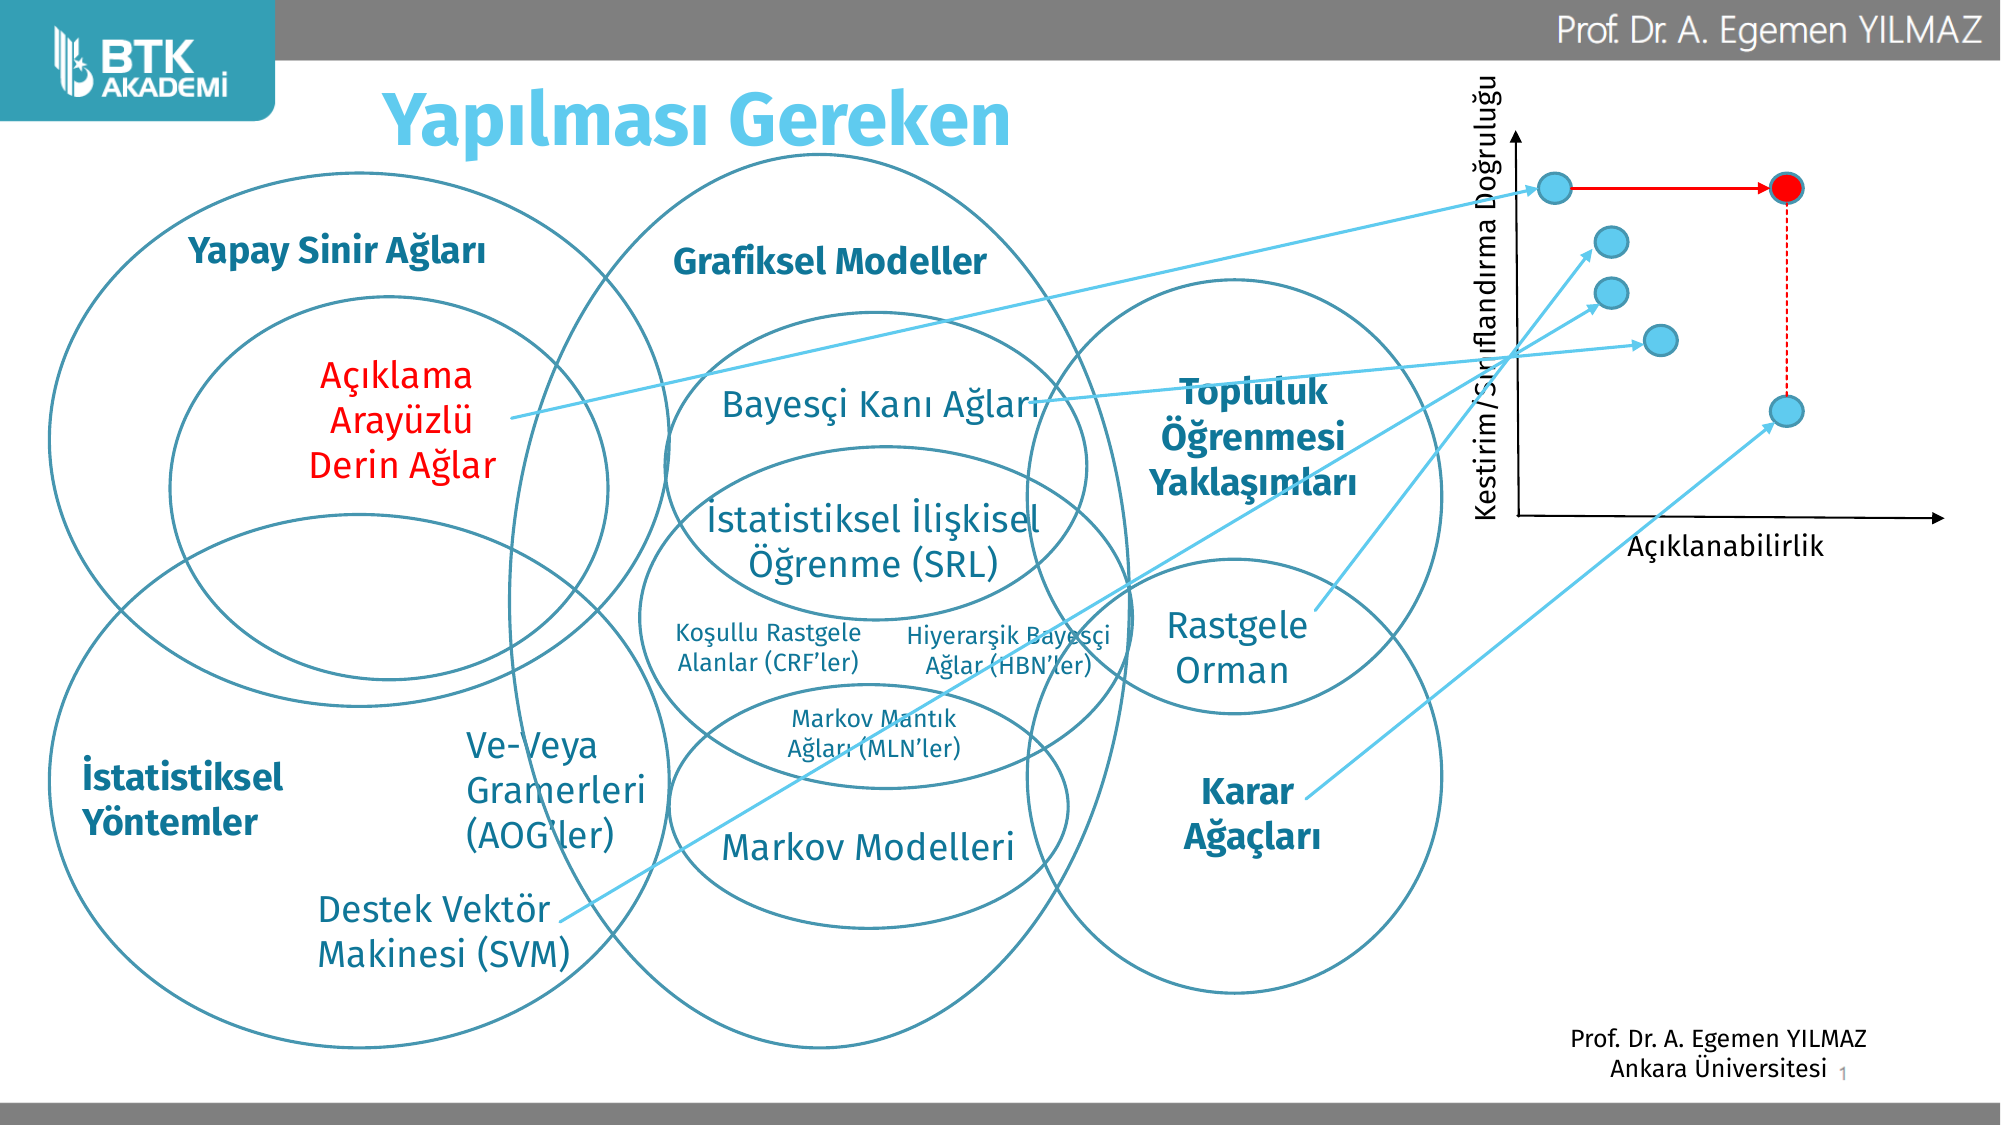

# Yapılması Gereken

Yapay Sinir Ağları
Grafiksel Modeller

Açıklama
Arayüzlü
Derin Ağlar
Topluluk Öğrenmesi Yaklaşımları
Bayesçi Kanı Ağları

İstatistiksel İlişkisel Öğrenme (SRL)

Rastgele Orman
Koşullu Rastgele Alanlar (CRF’ler)
Hiyerarşik Bayesçi Ağlar (HBN’ler)

Markov Mantık Ağları (MLN’ler)
Ve-Veya Gramerleri (AOG’ler)
İstatistiksel Yöntemler
Karar
Ağaçları
Markov Modelleri
Destek Vektör Makinesi (SVM)

Kestirim/Sınıflandırma Doğruluğu

Açıklanabilirlik
Prof. Dr. A. Egemen YILMAZ
Ankara Üniversitesi